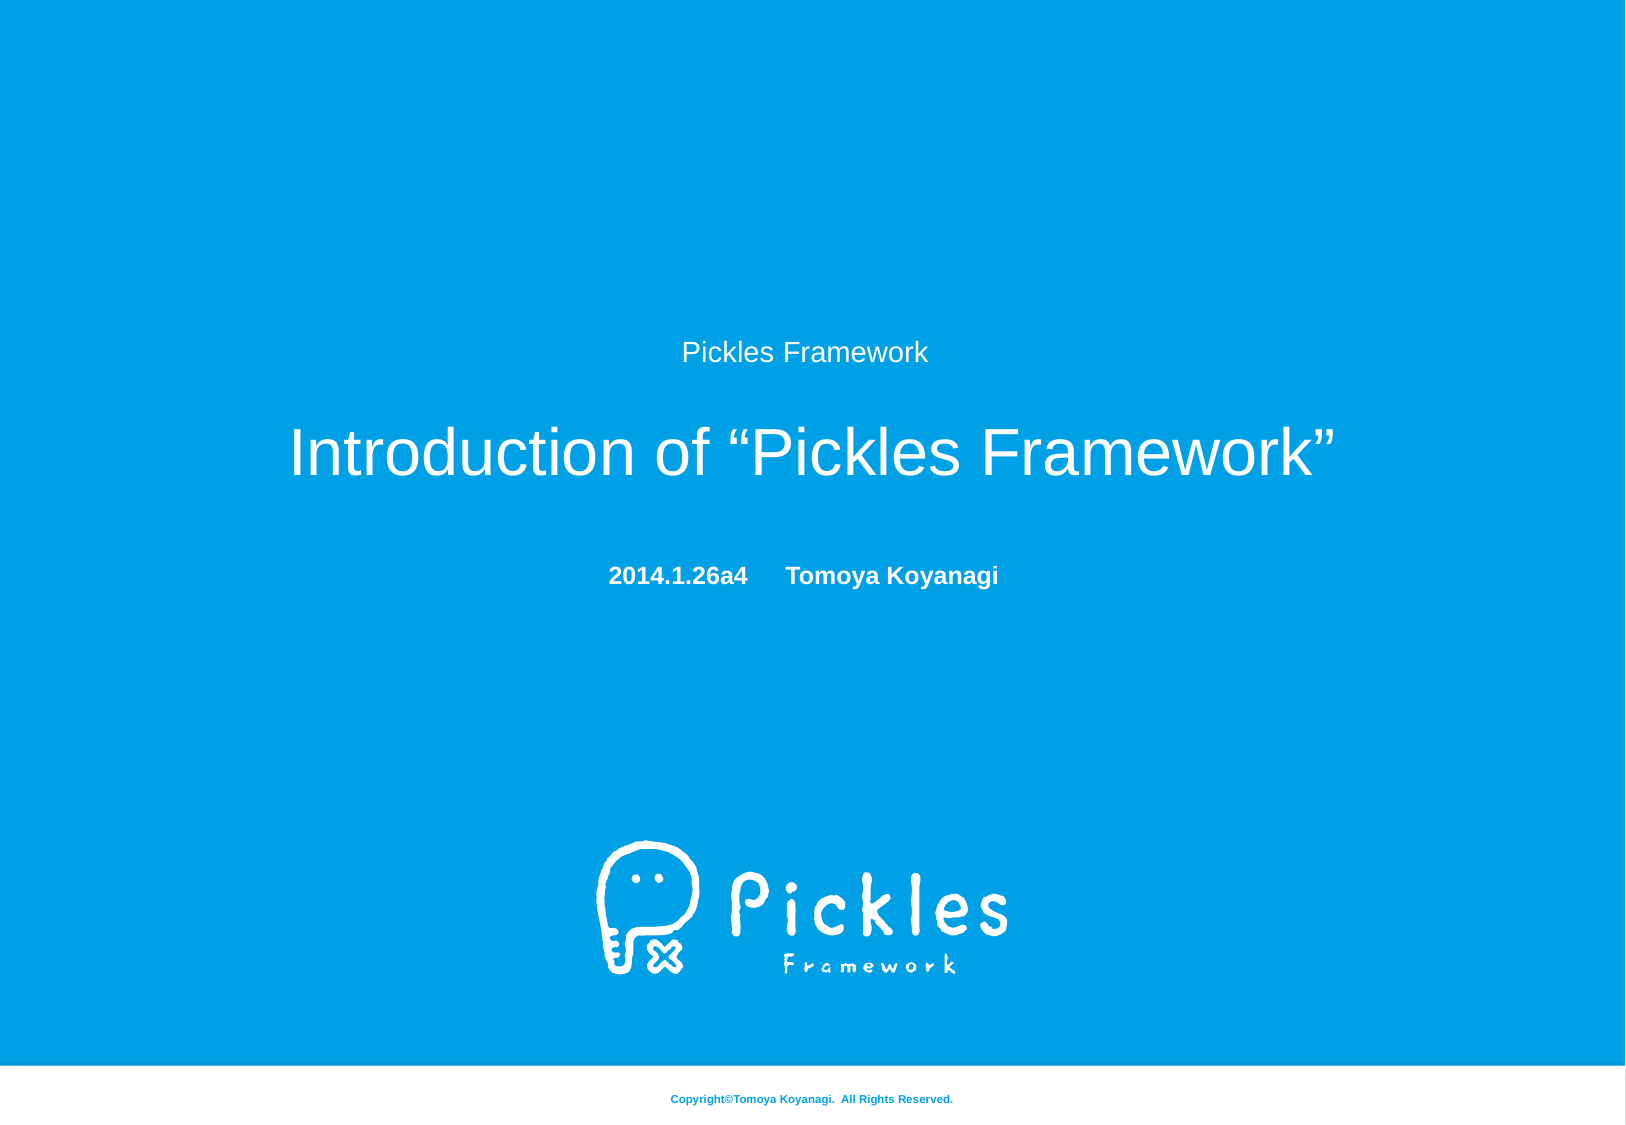

Pickles Framework
# Introduction of “Pickles Framework”
2014.1.26a4　Tomoya Koyanagi